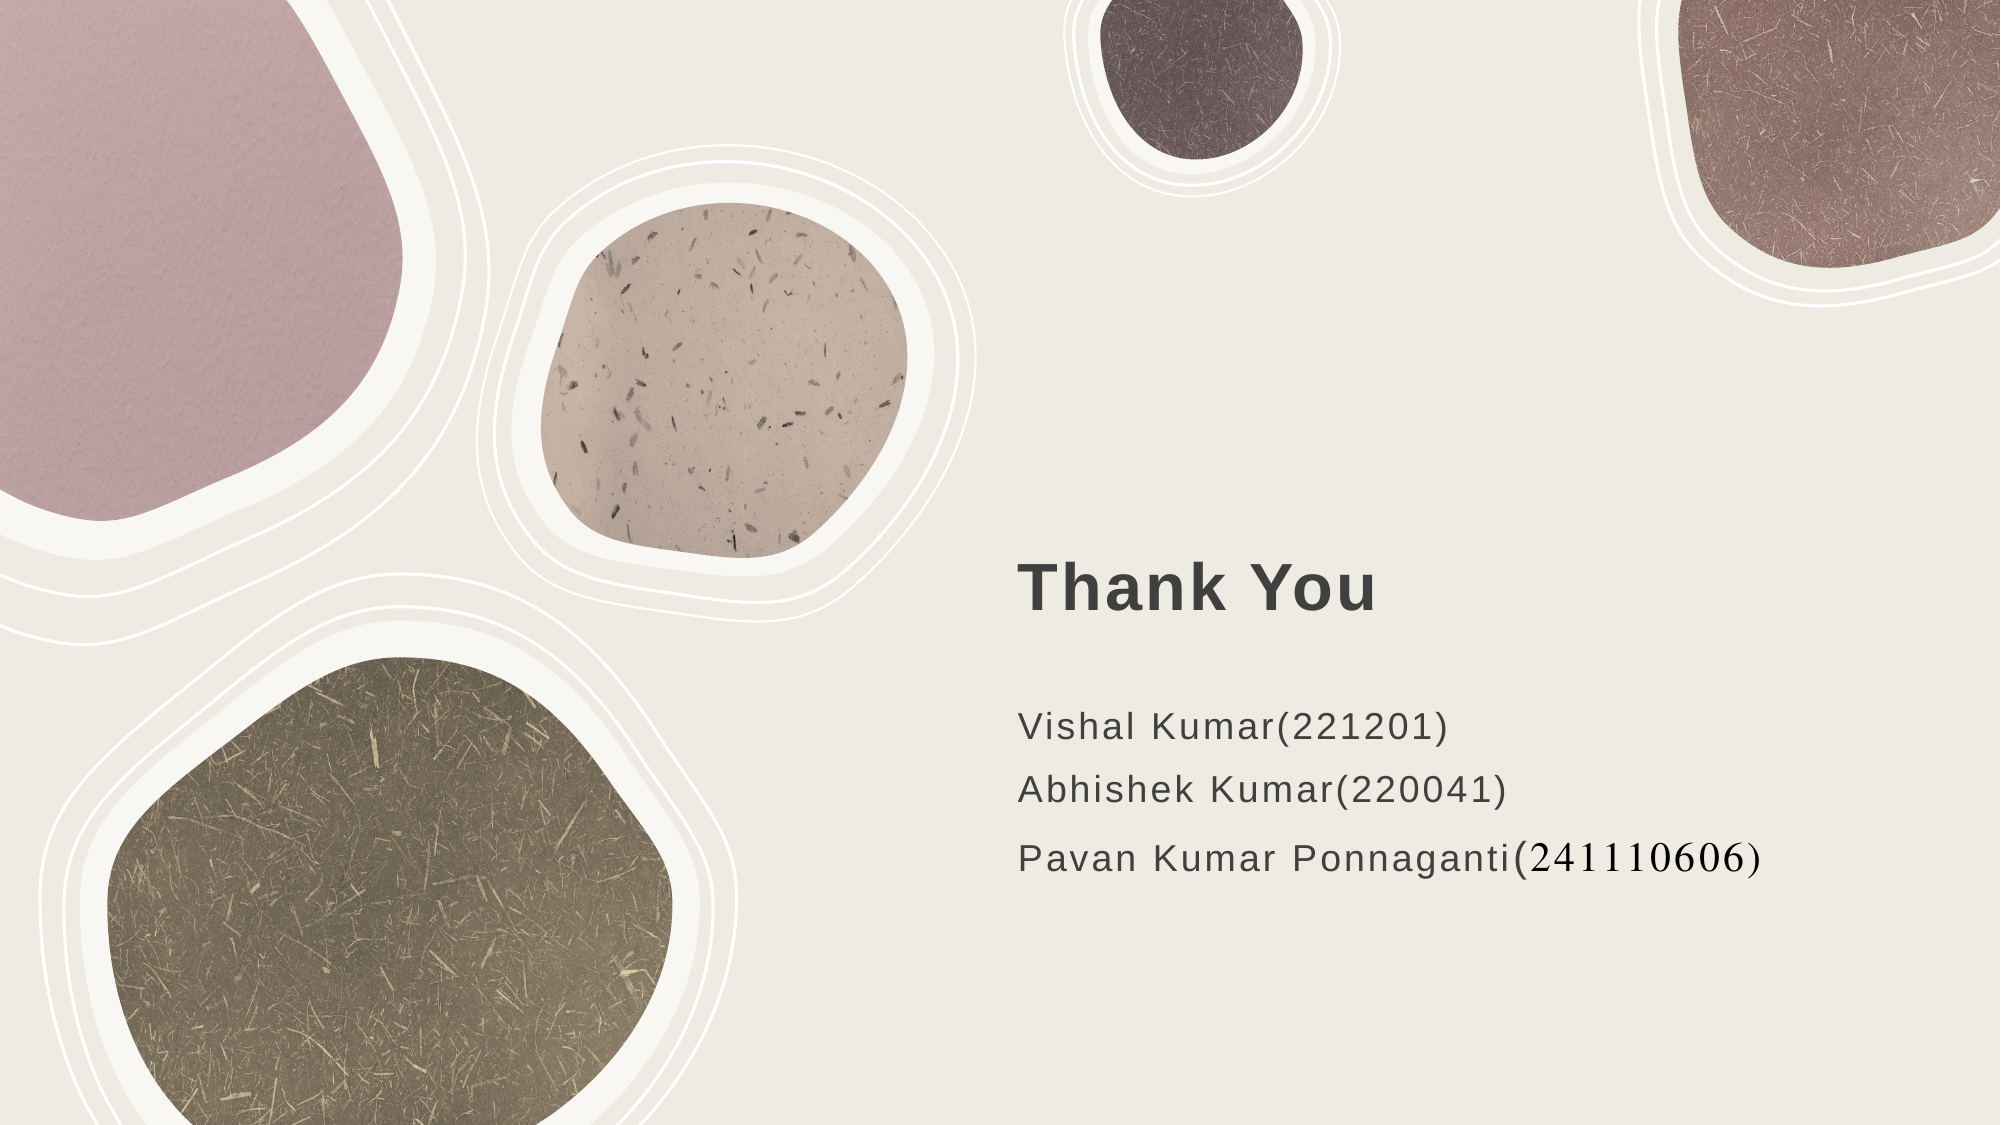

# Thank You
Vishal Kumar(221201)
Abhishek Kumar(220041)
Pavan Kumar Ponnaganti(241110606)